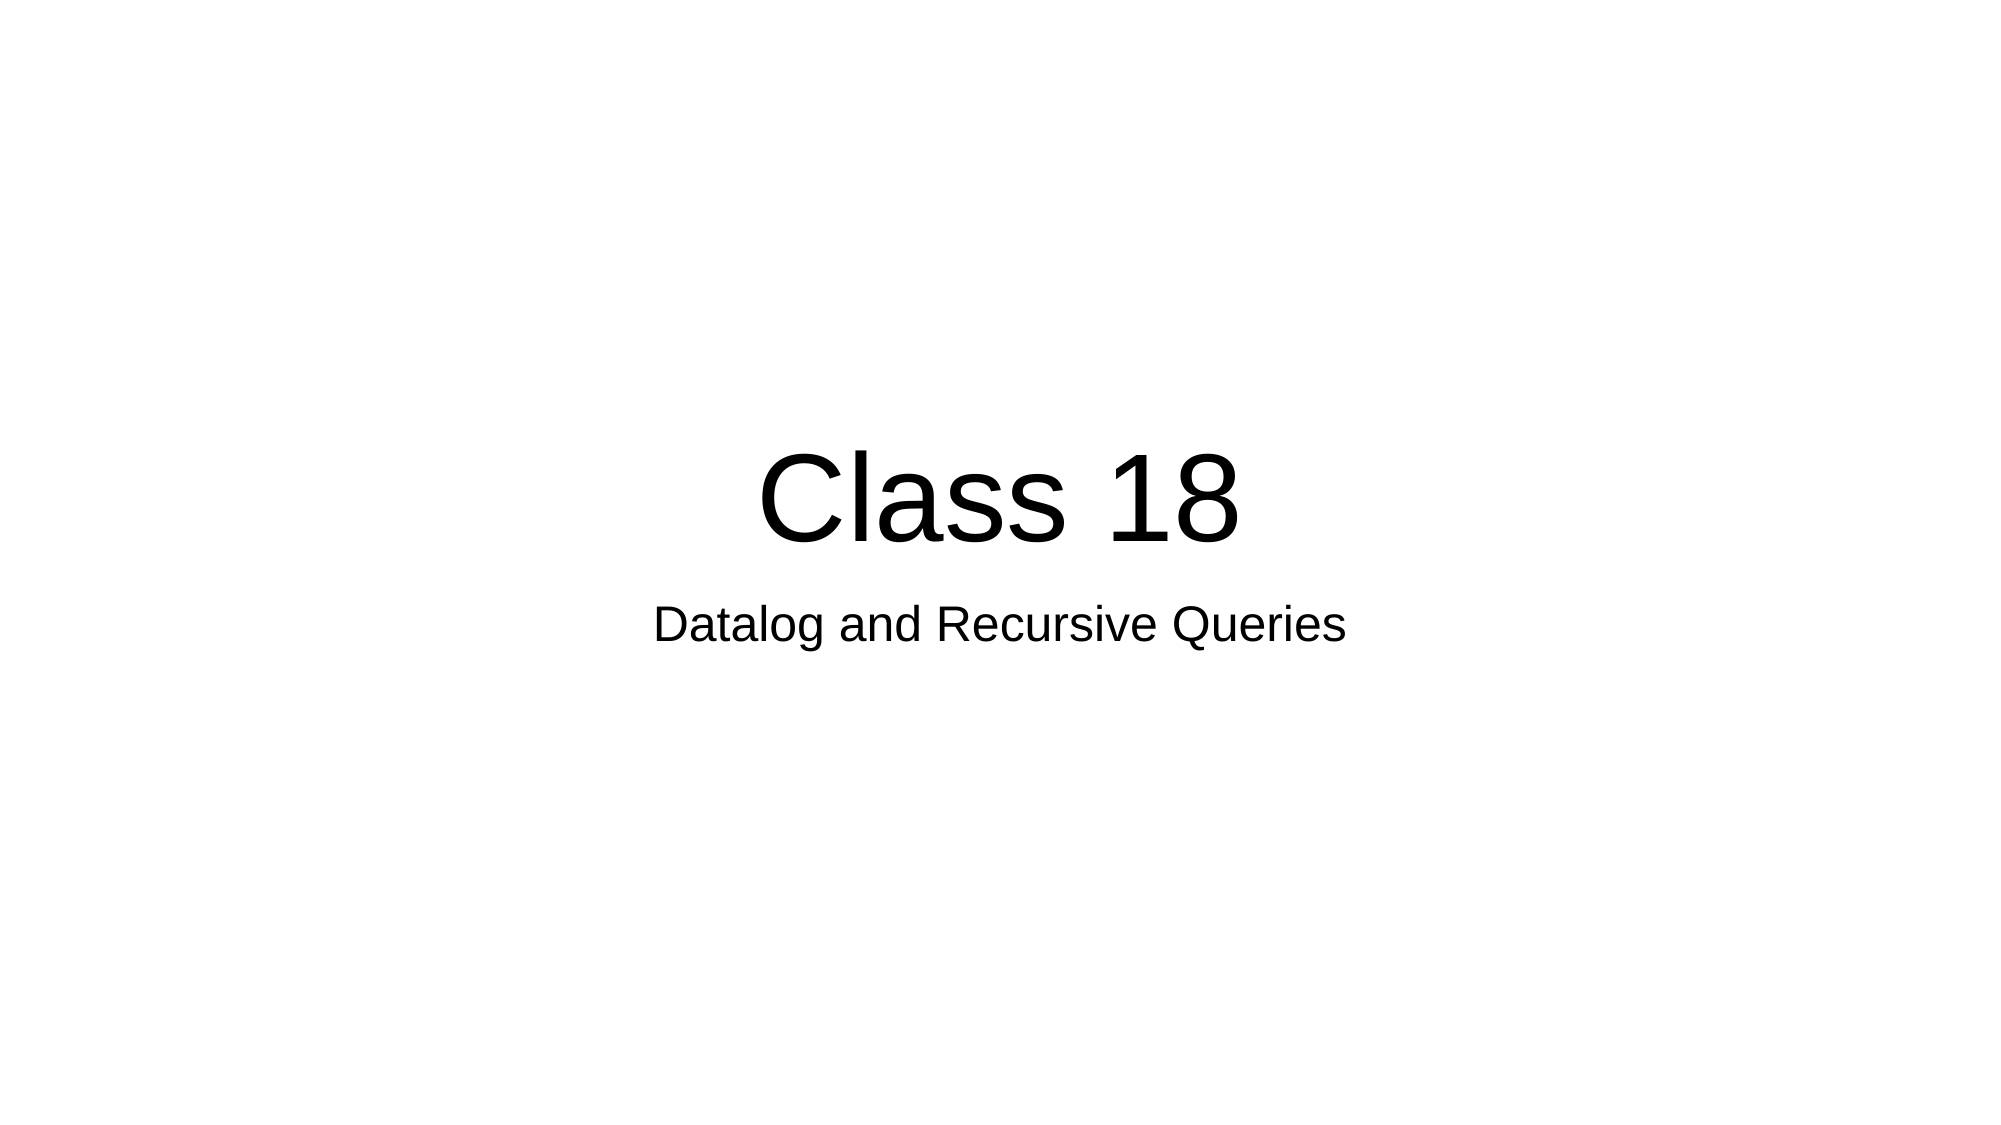

# Class 18
Datalog and Recursive Queries